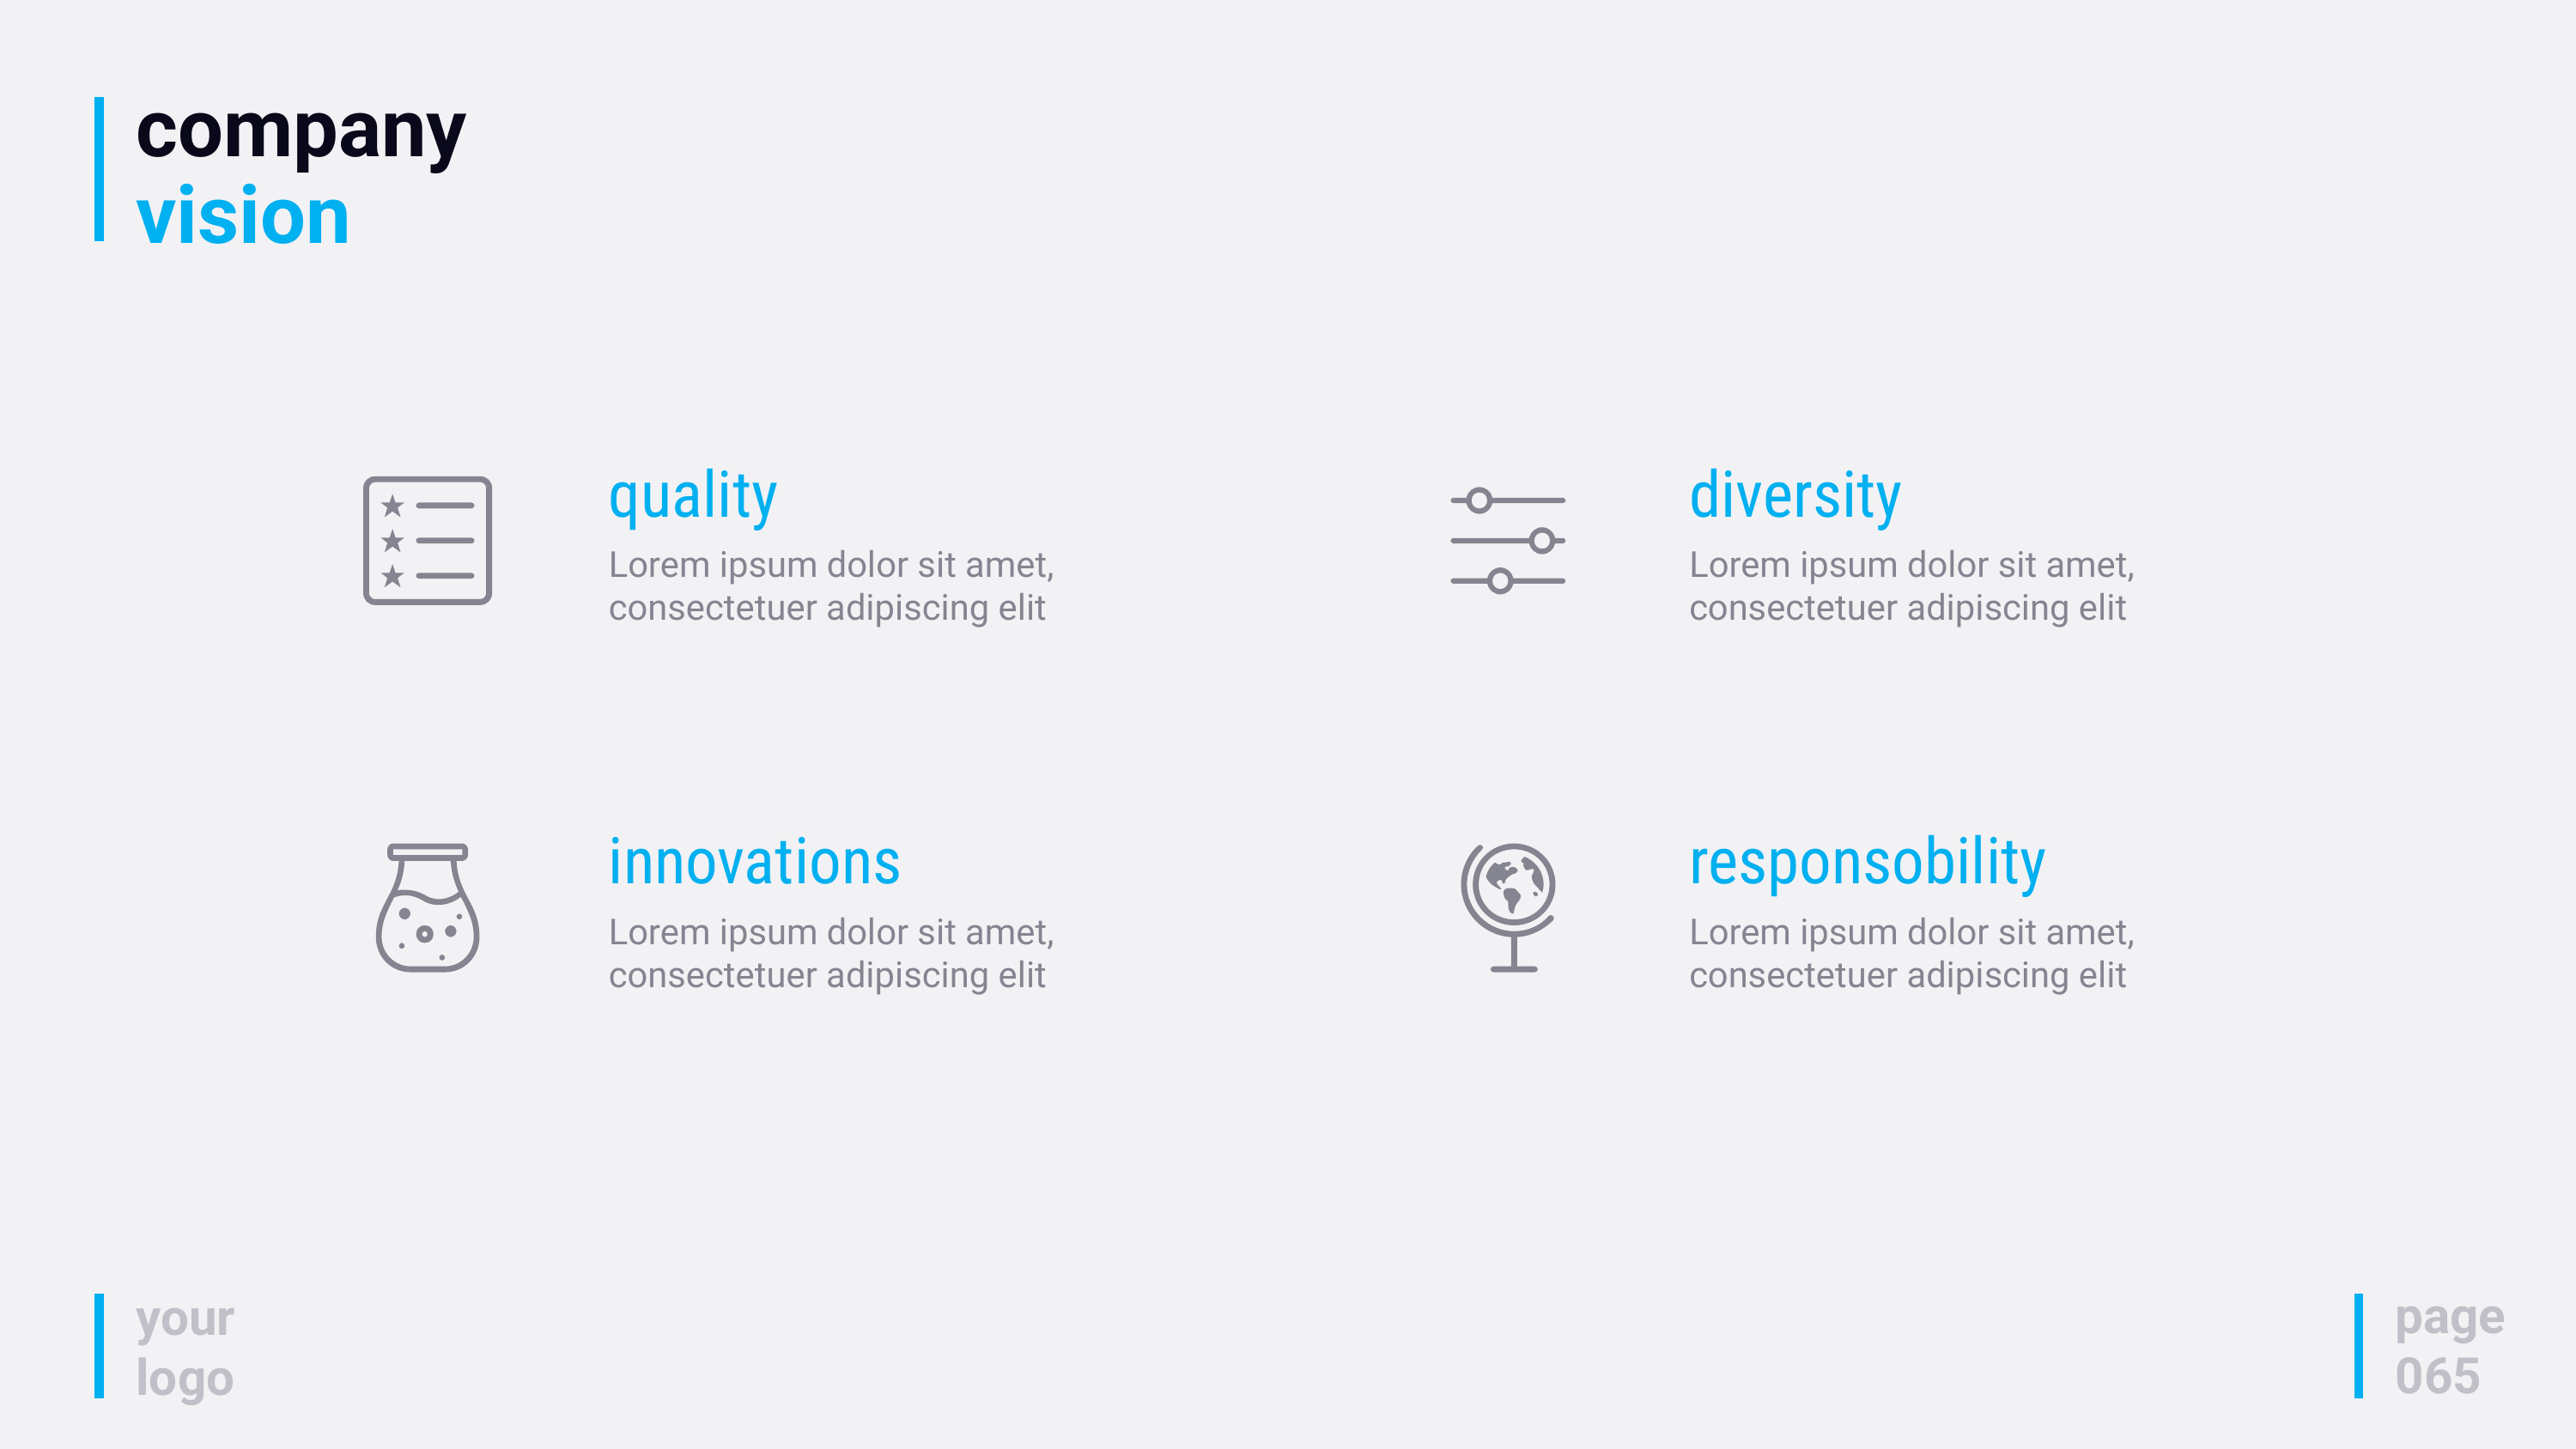

# company vision
quality

Lorem ipsum dolor sit amet, consectetuer adipiscing elit
diversity

Lorem ipsum dolor sit amet, consectetuer adipiscing elit
innovations

Lorem ipsum dolor sit amet, consectetuer adipiscing elit
responsobility

Lorem ipsum dolor sit amet, consectetuer adipiscing elit
page
065